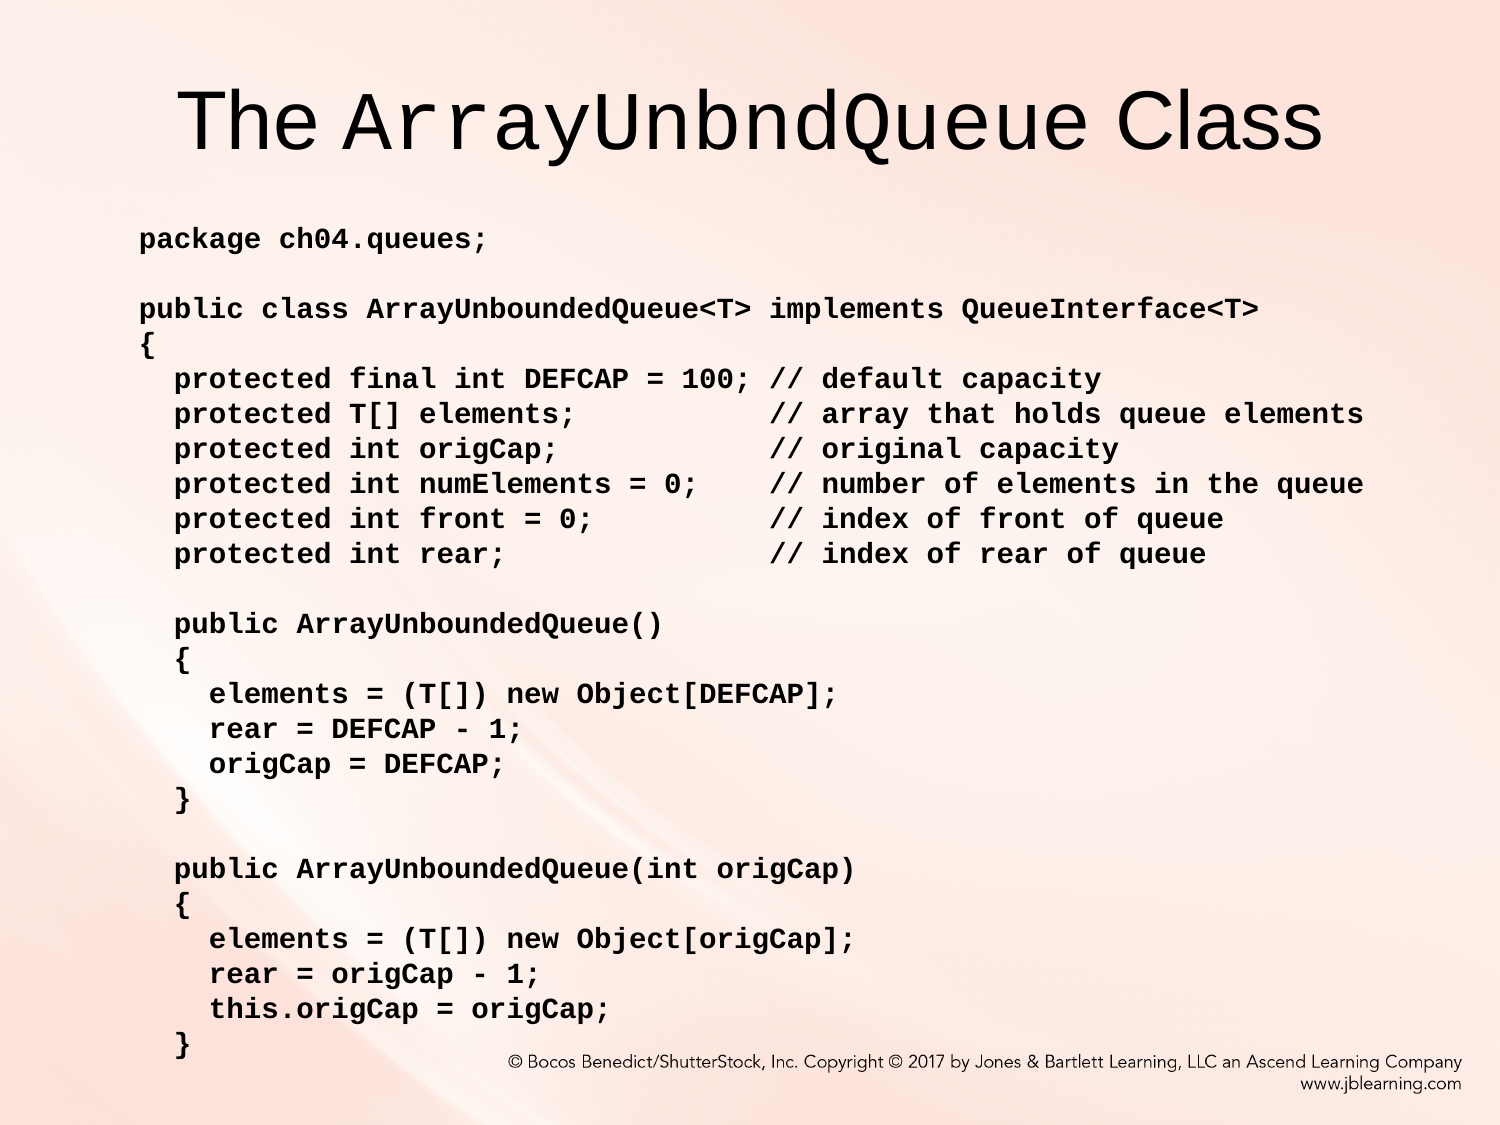

# The ArrayUnbndQueue Class
package ch04.queues;

public class ArrayUnboundedQueue<T> implements QueueInterface<T>
{
  protected final int DEFCAP = 100; // default capacity
  protected T[] elements;           // array that holds queue elements
  protected int origCap;            // original capacity
  protected int numElements = 0;    // number of elements in the queue
  protected int front = 0;          // index of front of queue
  protected int rear;               // index of rear of queue

  public ArrayUnboundedQueue()
  {
    elements = (T[]) new Object[DEFCAP];
    rear = DEFCAP - 1;
    origCap = DEFCAP;
  }

  public ArrayUnboundedQueue(int origCap)
  {
    elements = (T[]) new Object[origCap];
    rear = origCap - 1;
    this.origCap = origCap;
  }